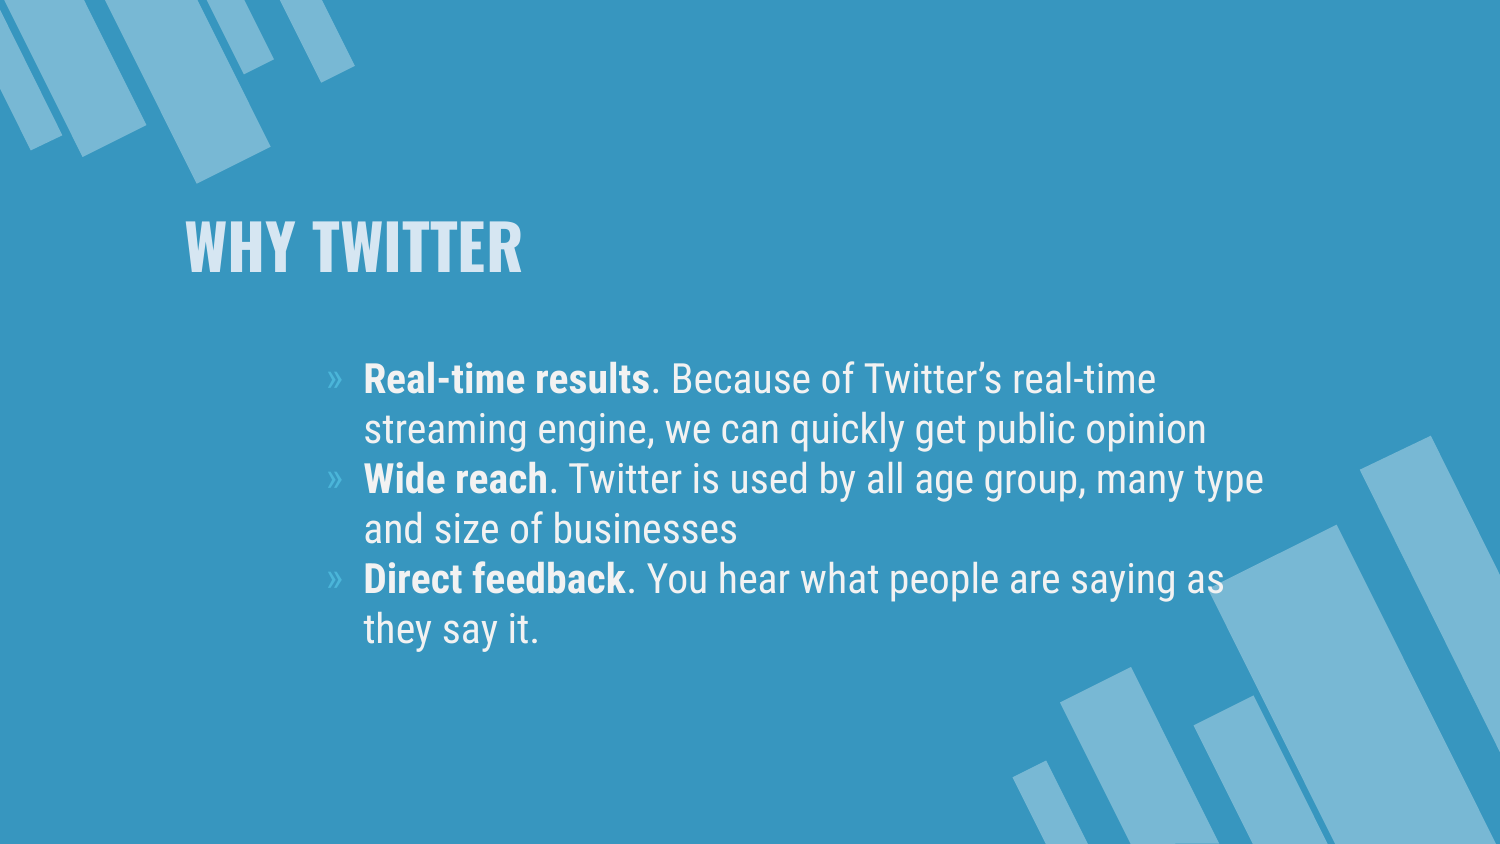

Why Twitter
Real-time results. Because of Twitter’s real-time streaming engine, we can quickly get public opinion
Wide reach. Twitter is used by all age group, many type and size of businesses
Direct feedback. You hear what people are saying as they say it.